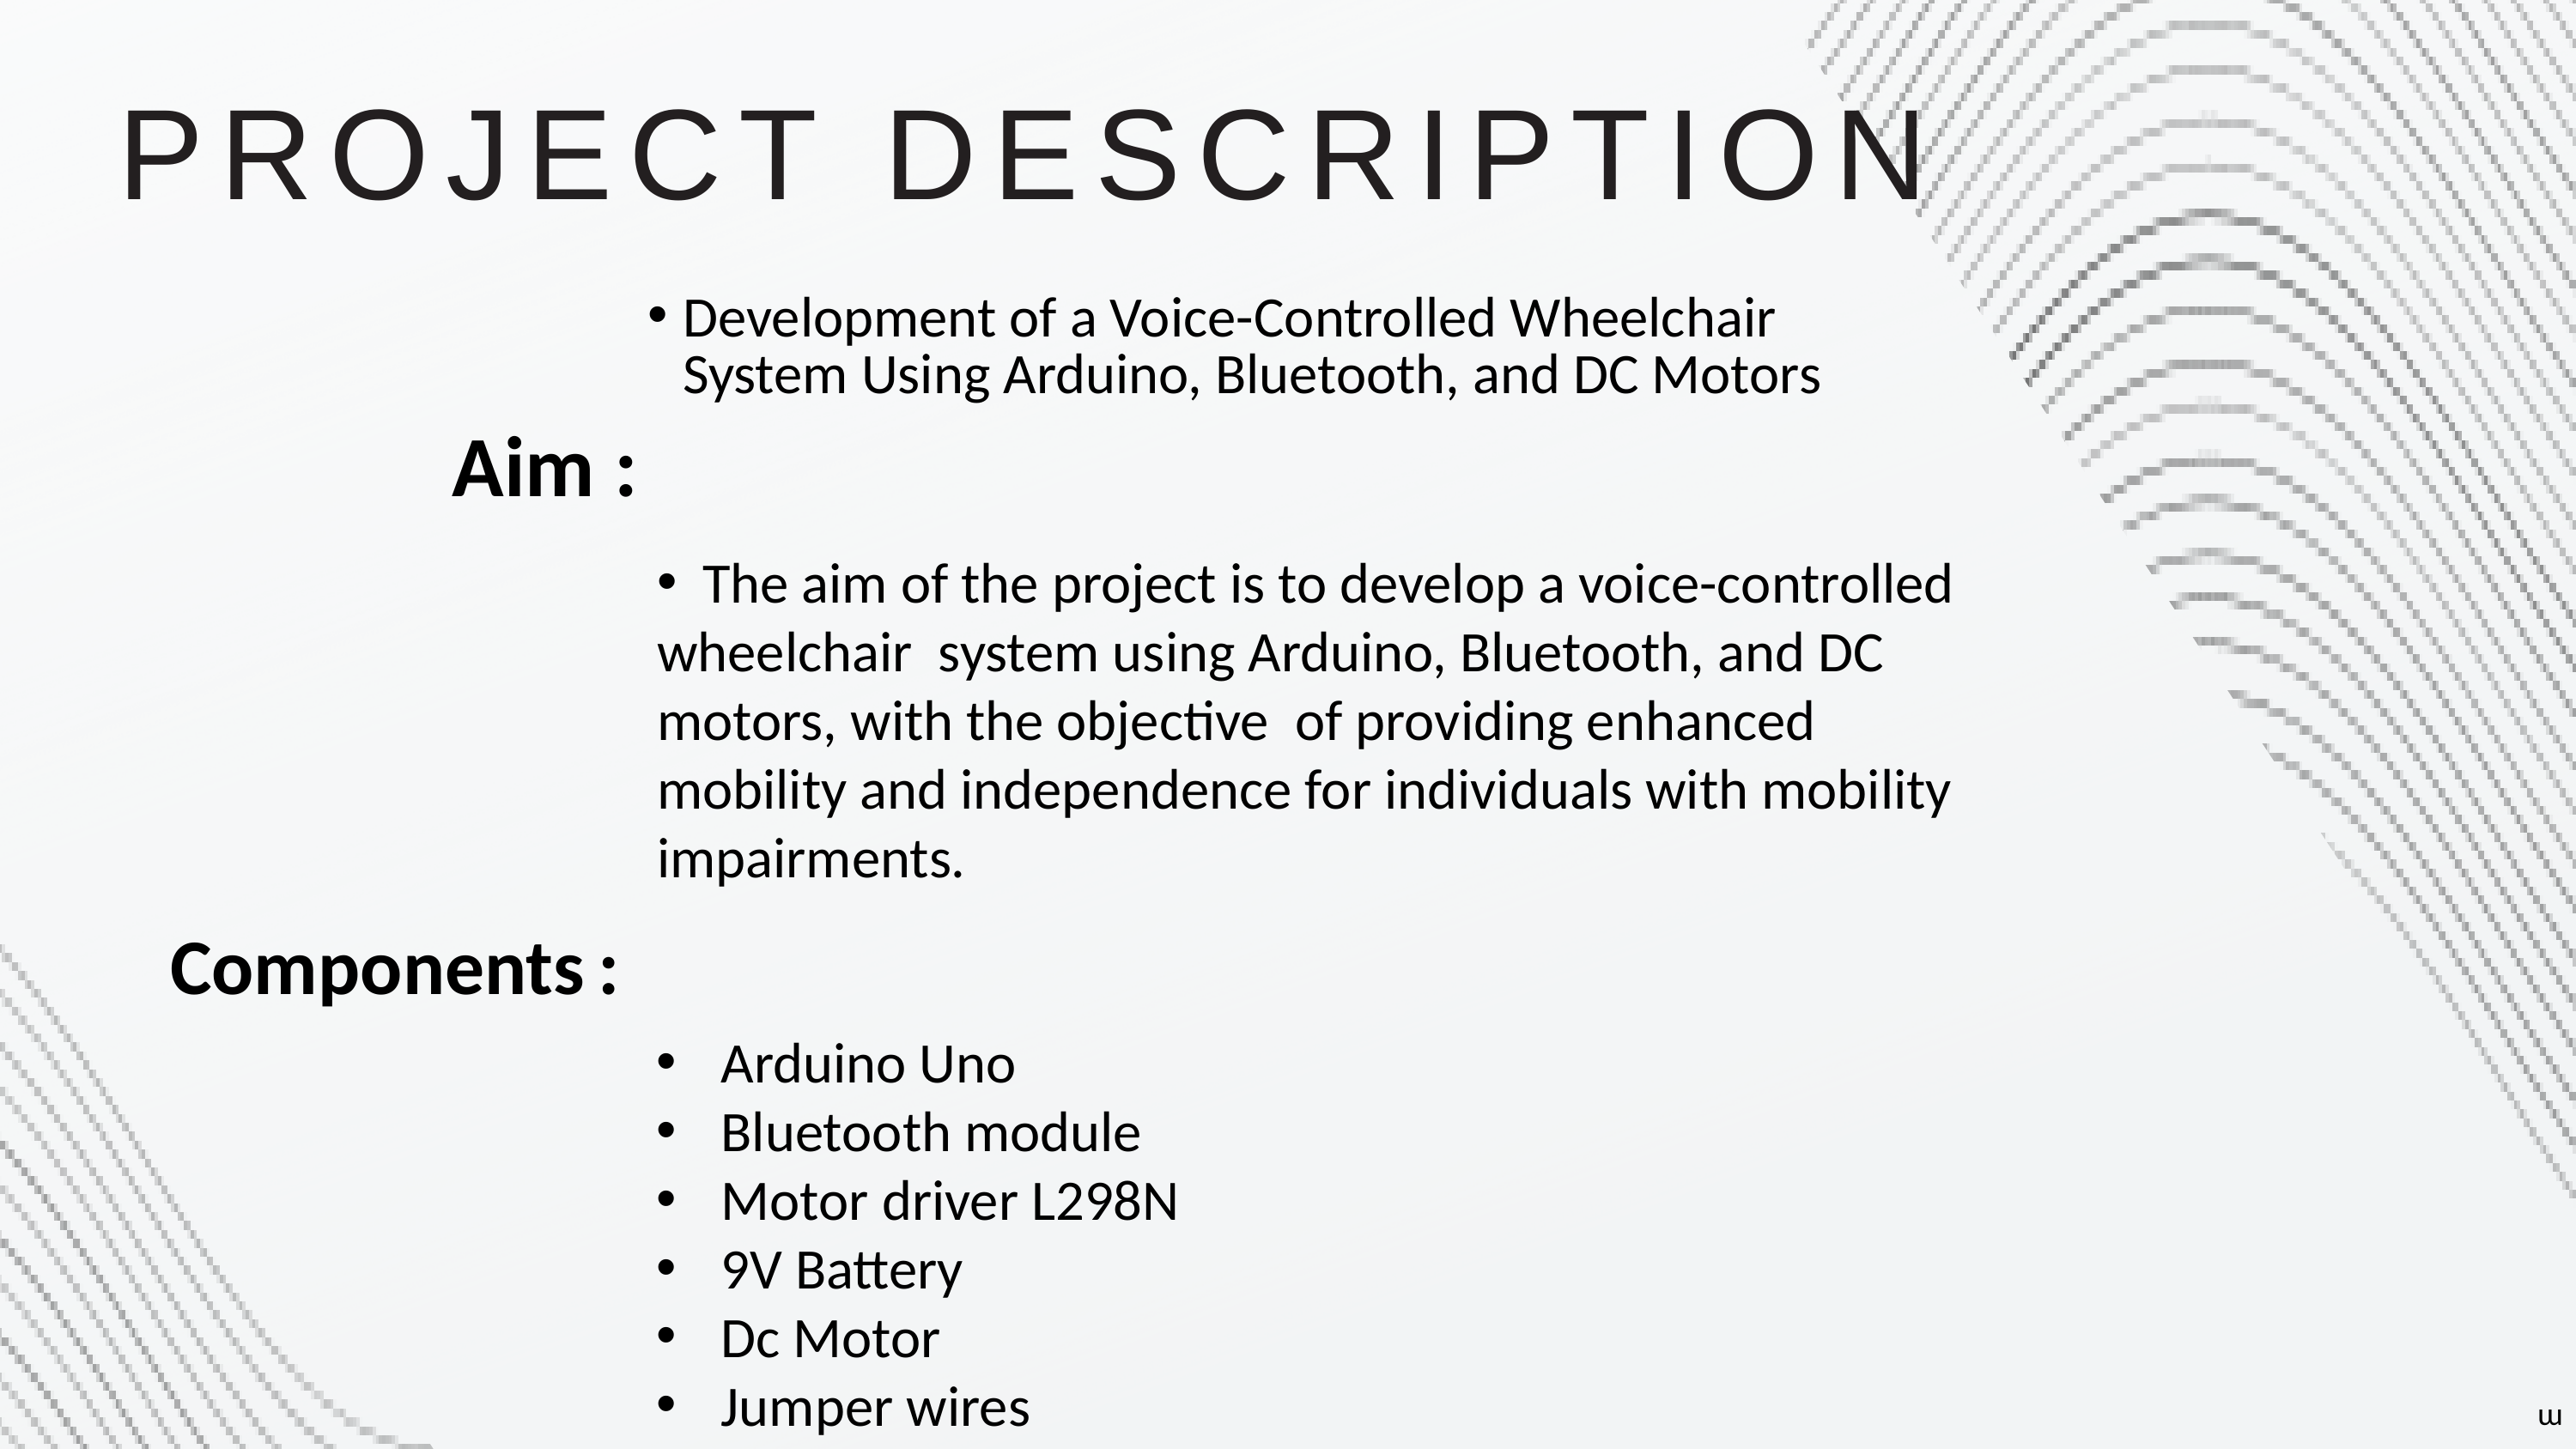

m
PROJECT DESCRIPTION

Development of a Voice-Controlled Wheelchair System Using Arduino, Bluetooth, and DC Motors
Aim :
  The aim of the project is to develop a voice-controlled wheelchair  system using Arduino, Bluetooth, and DC motors, with the objective  of providing enhanced mobility and independence for individuals with mobility impairments.

Components :
Arduino Uno
Bluetooth module
Motor driver L298N
9V Battery
Dc Motor
Jumper wires